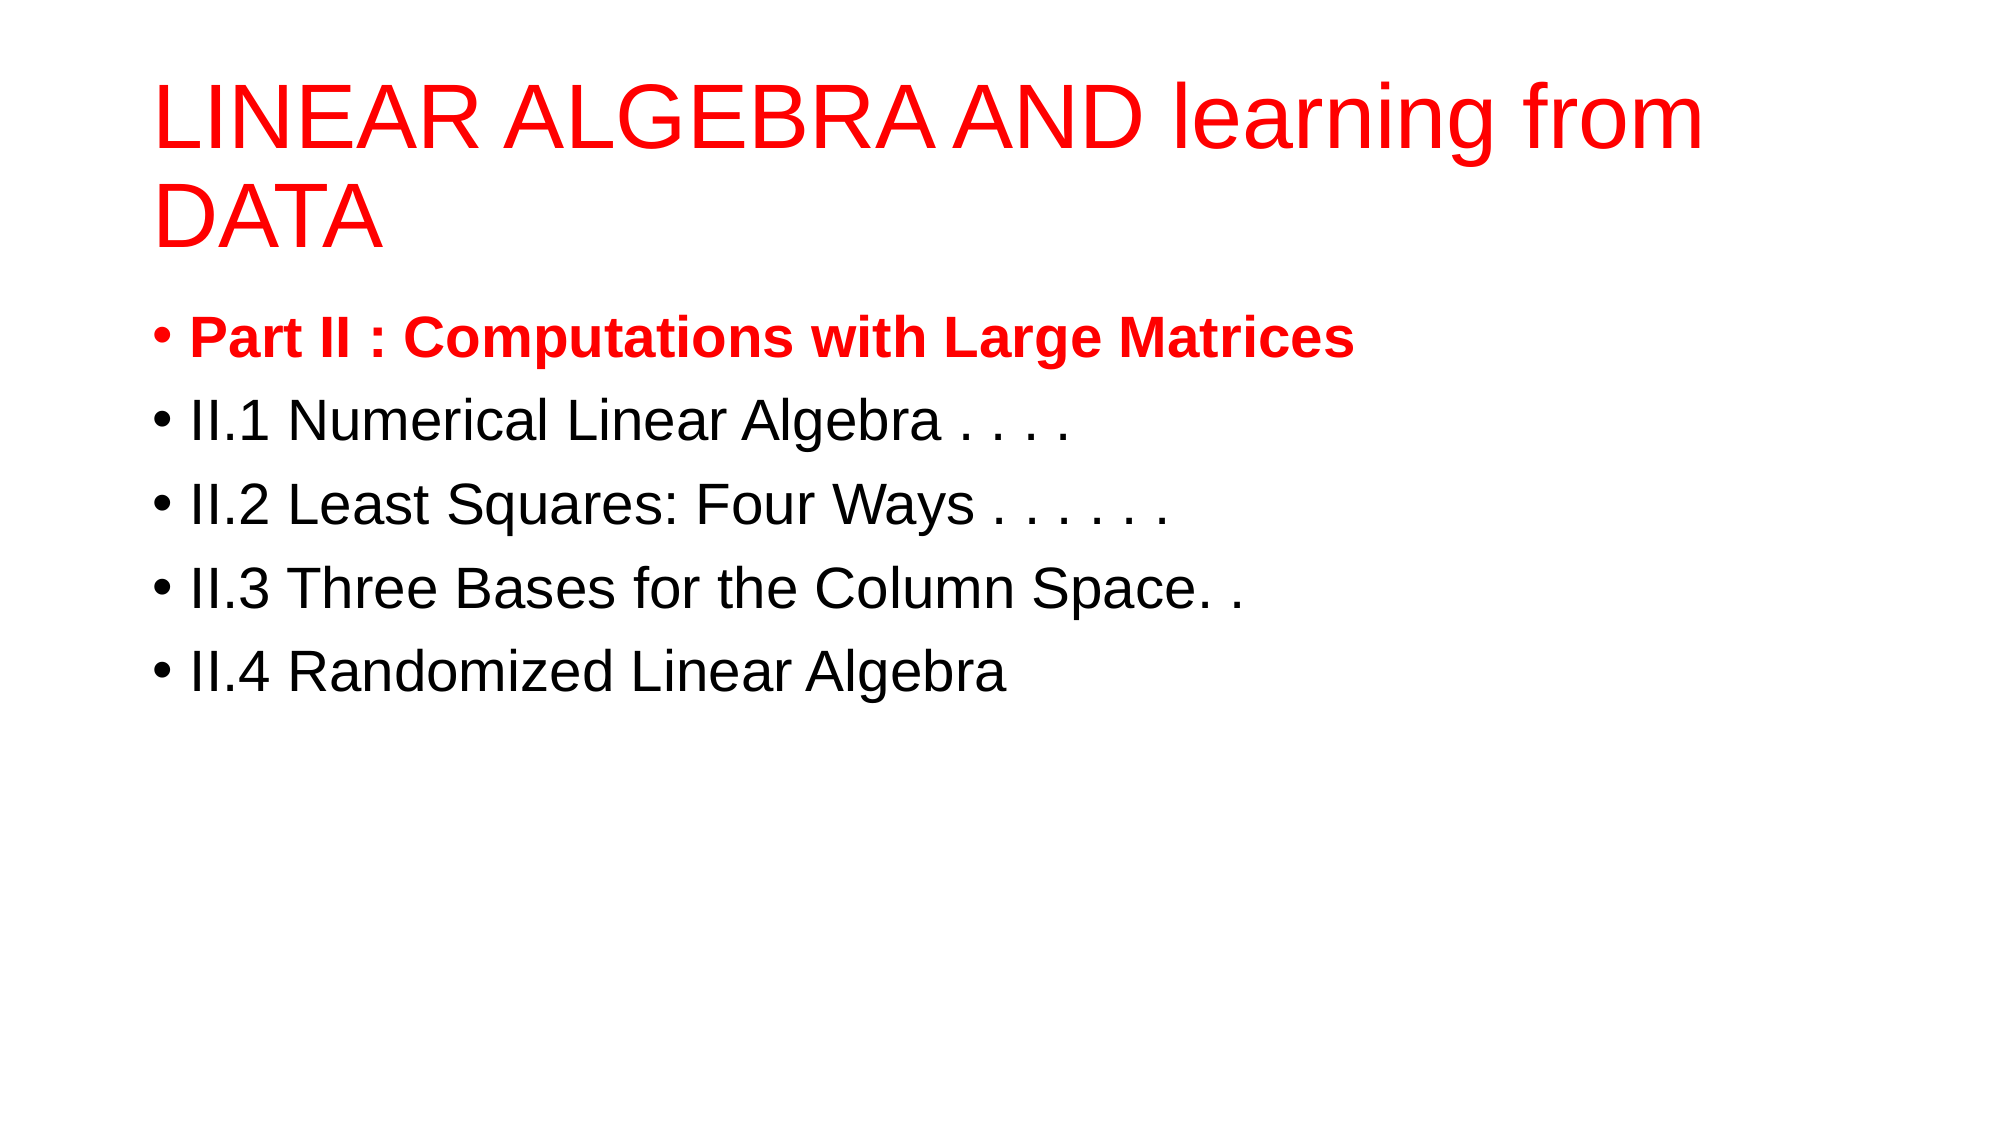

# LINEAR ALGEBRA AND learning from DATA
Part II : Computations with Large Matrices
II.1 Numerical Linear Algebra . . . .
II.2 Least Squares: Four Ways . . . . . .
II.3 Three Bases for the Column Space. .
II.4 Randomized Linear Algebra